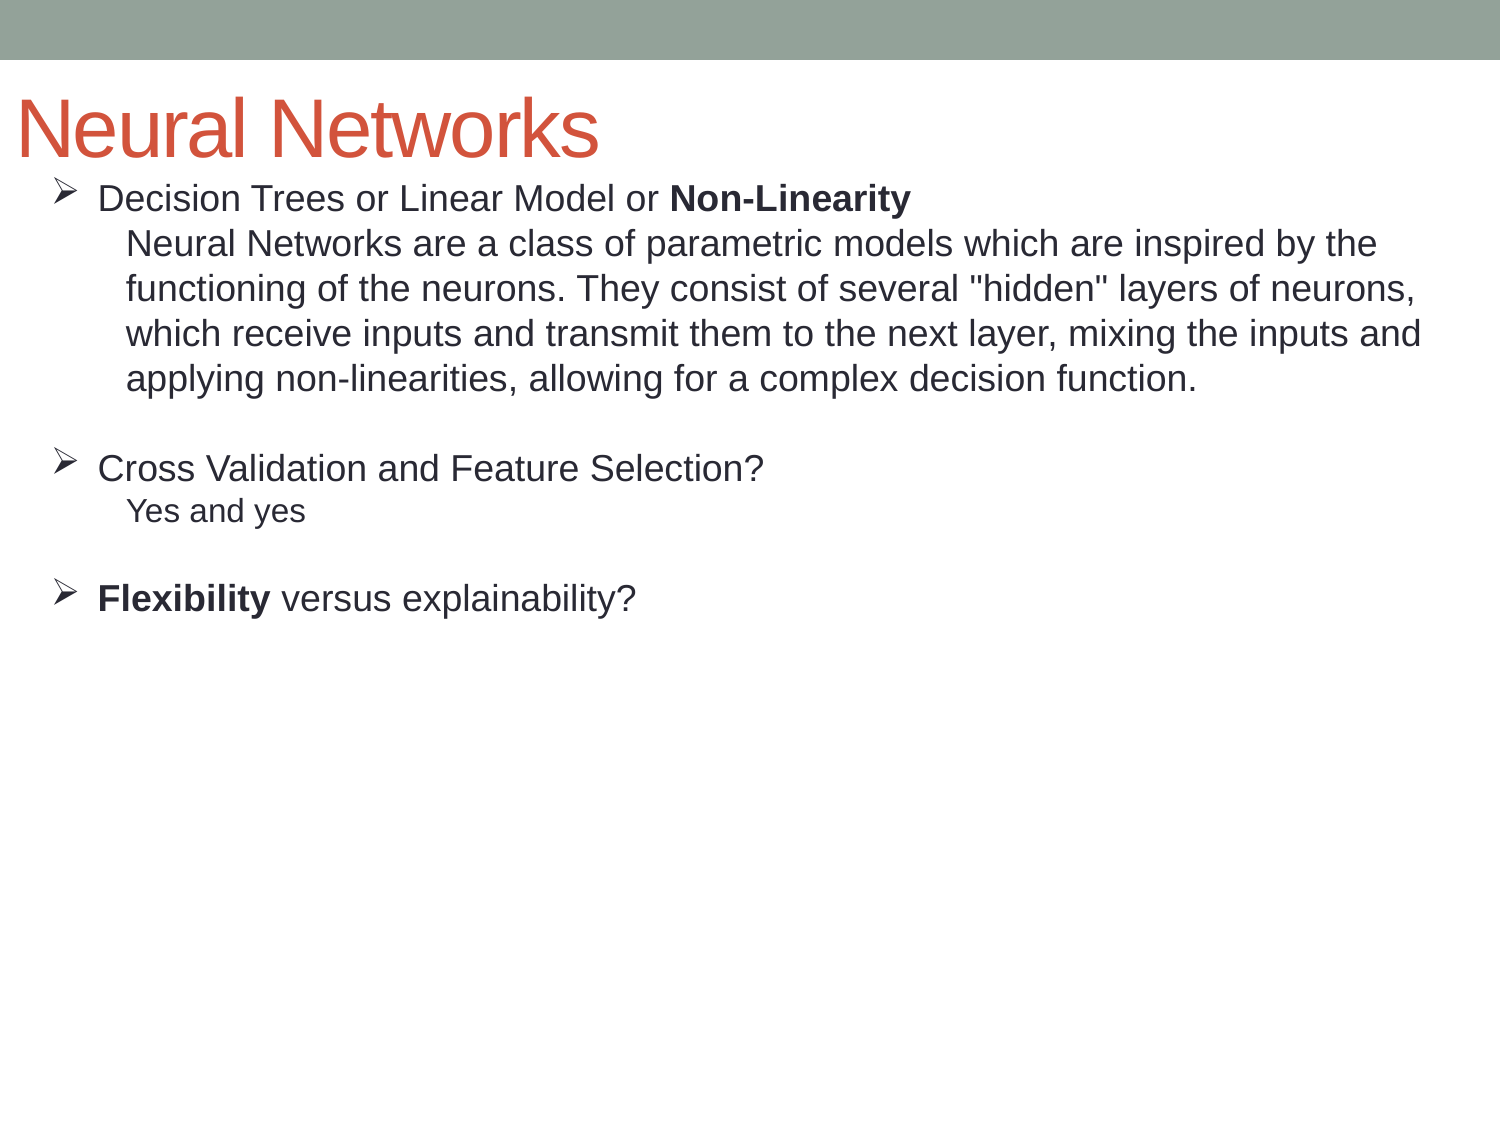

# Neural Networks

Decision Trees or Linear Model or Non-Linearity
Neural Networks are a class of parametric models which are inspired by the functioning of the neurons. They consist of several "hidden" layers of neurons, which receive inputs and transmit them to the next layer, mixing the inputs and applying non-linearities, allowing for a complex decision function.

Cross Validation and Feature Selection?
Yes and yes

Flexibility versus explainability?